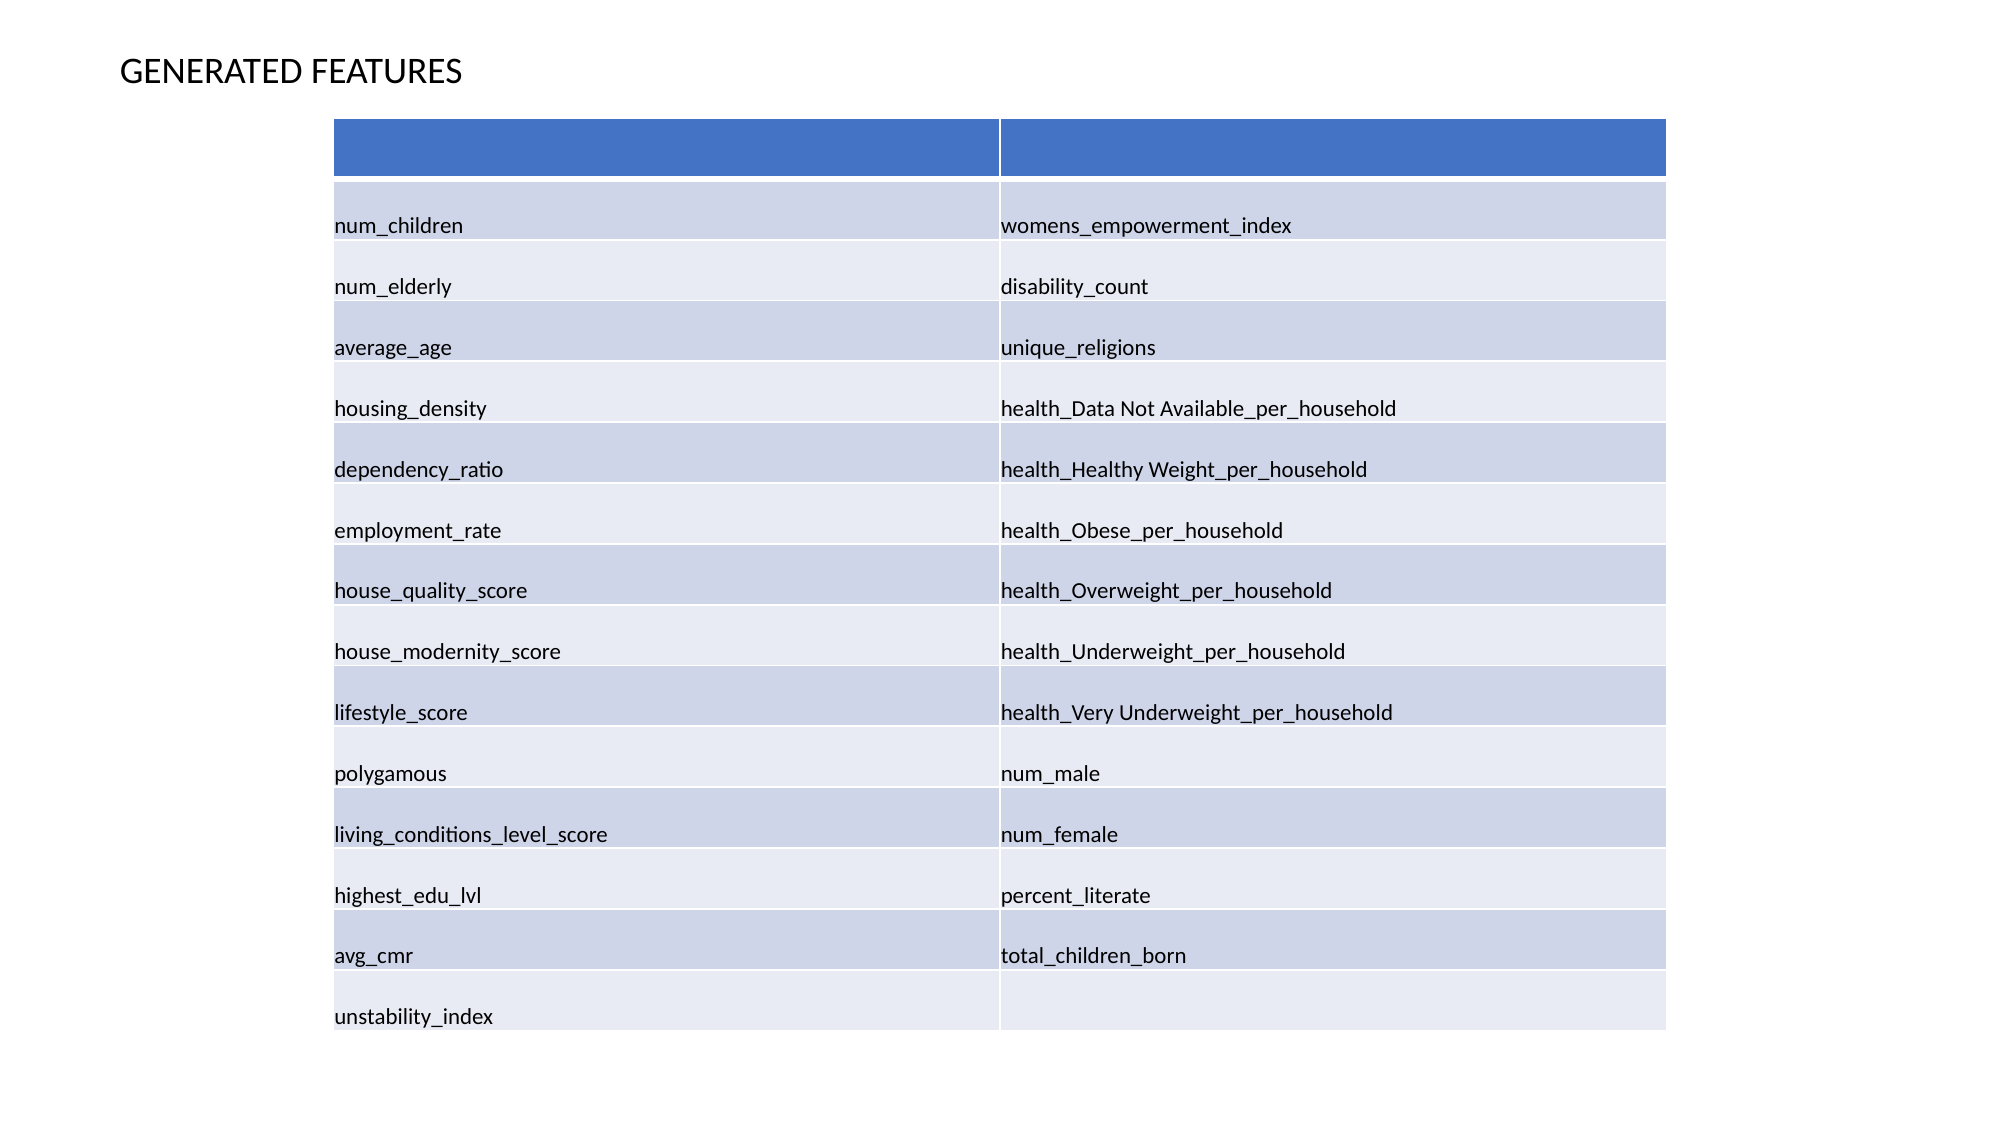

GENERATED FEATURES
|  |  |
| --- | --- |
| num\_children | womens\_empowerment\_index |
| num\_elderly | disability\_count |
| average\_age | unique\_religions |
| housing\_density | health\_Data Not Available\_per\_household |
| dependency\_ratio | health\_Healthy Weight\_per\_household |
| employment\_rate | health\_Obese\_per\_household |
| house\_quality\_score | health\_Overweight\_per\_household |
| house\_modernity\_score | health\_Underweight\_per\_household |
| lifestyle\_score | health\_Very Underweight\_per\_household |
| polygamous | num\_male |
| living\_conditions\_level\_score | num\_female |
| highest\_edu\_lvl | percent\_literate |
| avg\_cmr | total\_children\_born |
| unstability\_index |  |